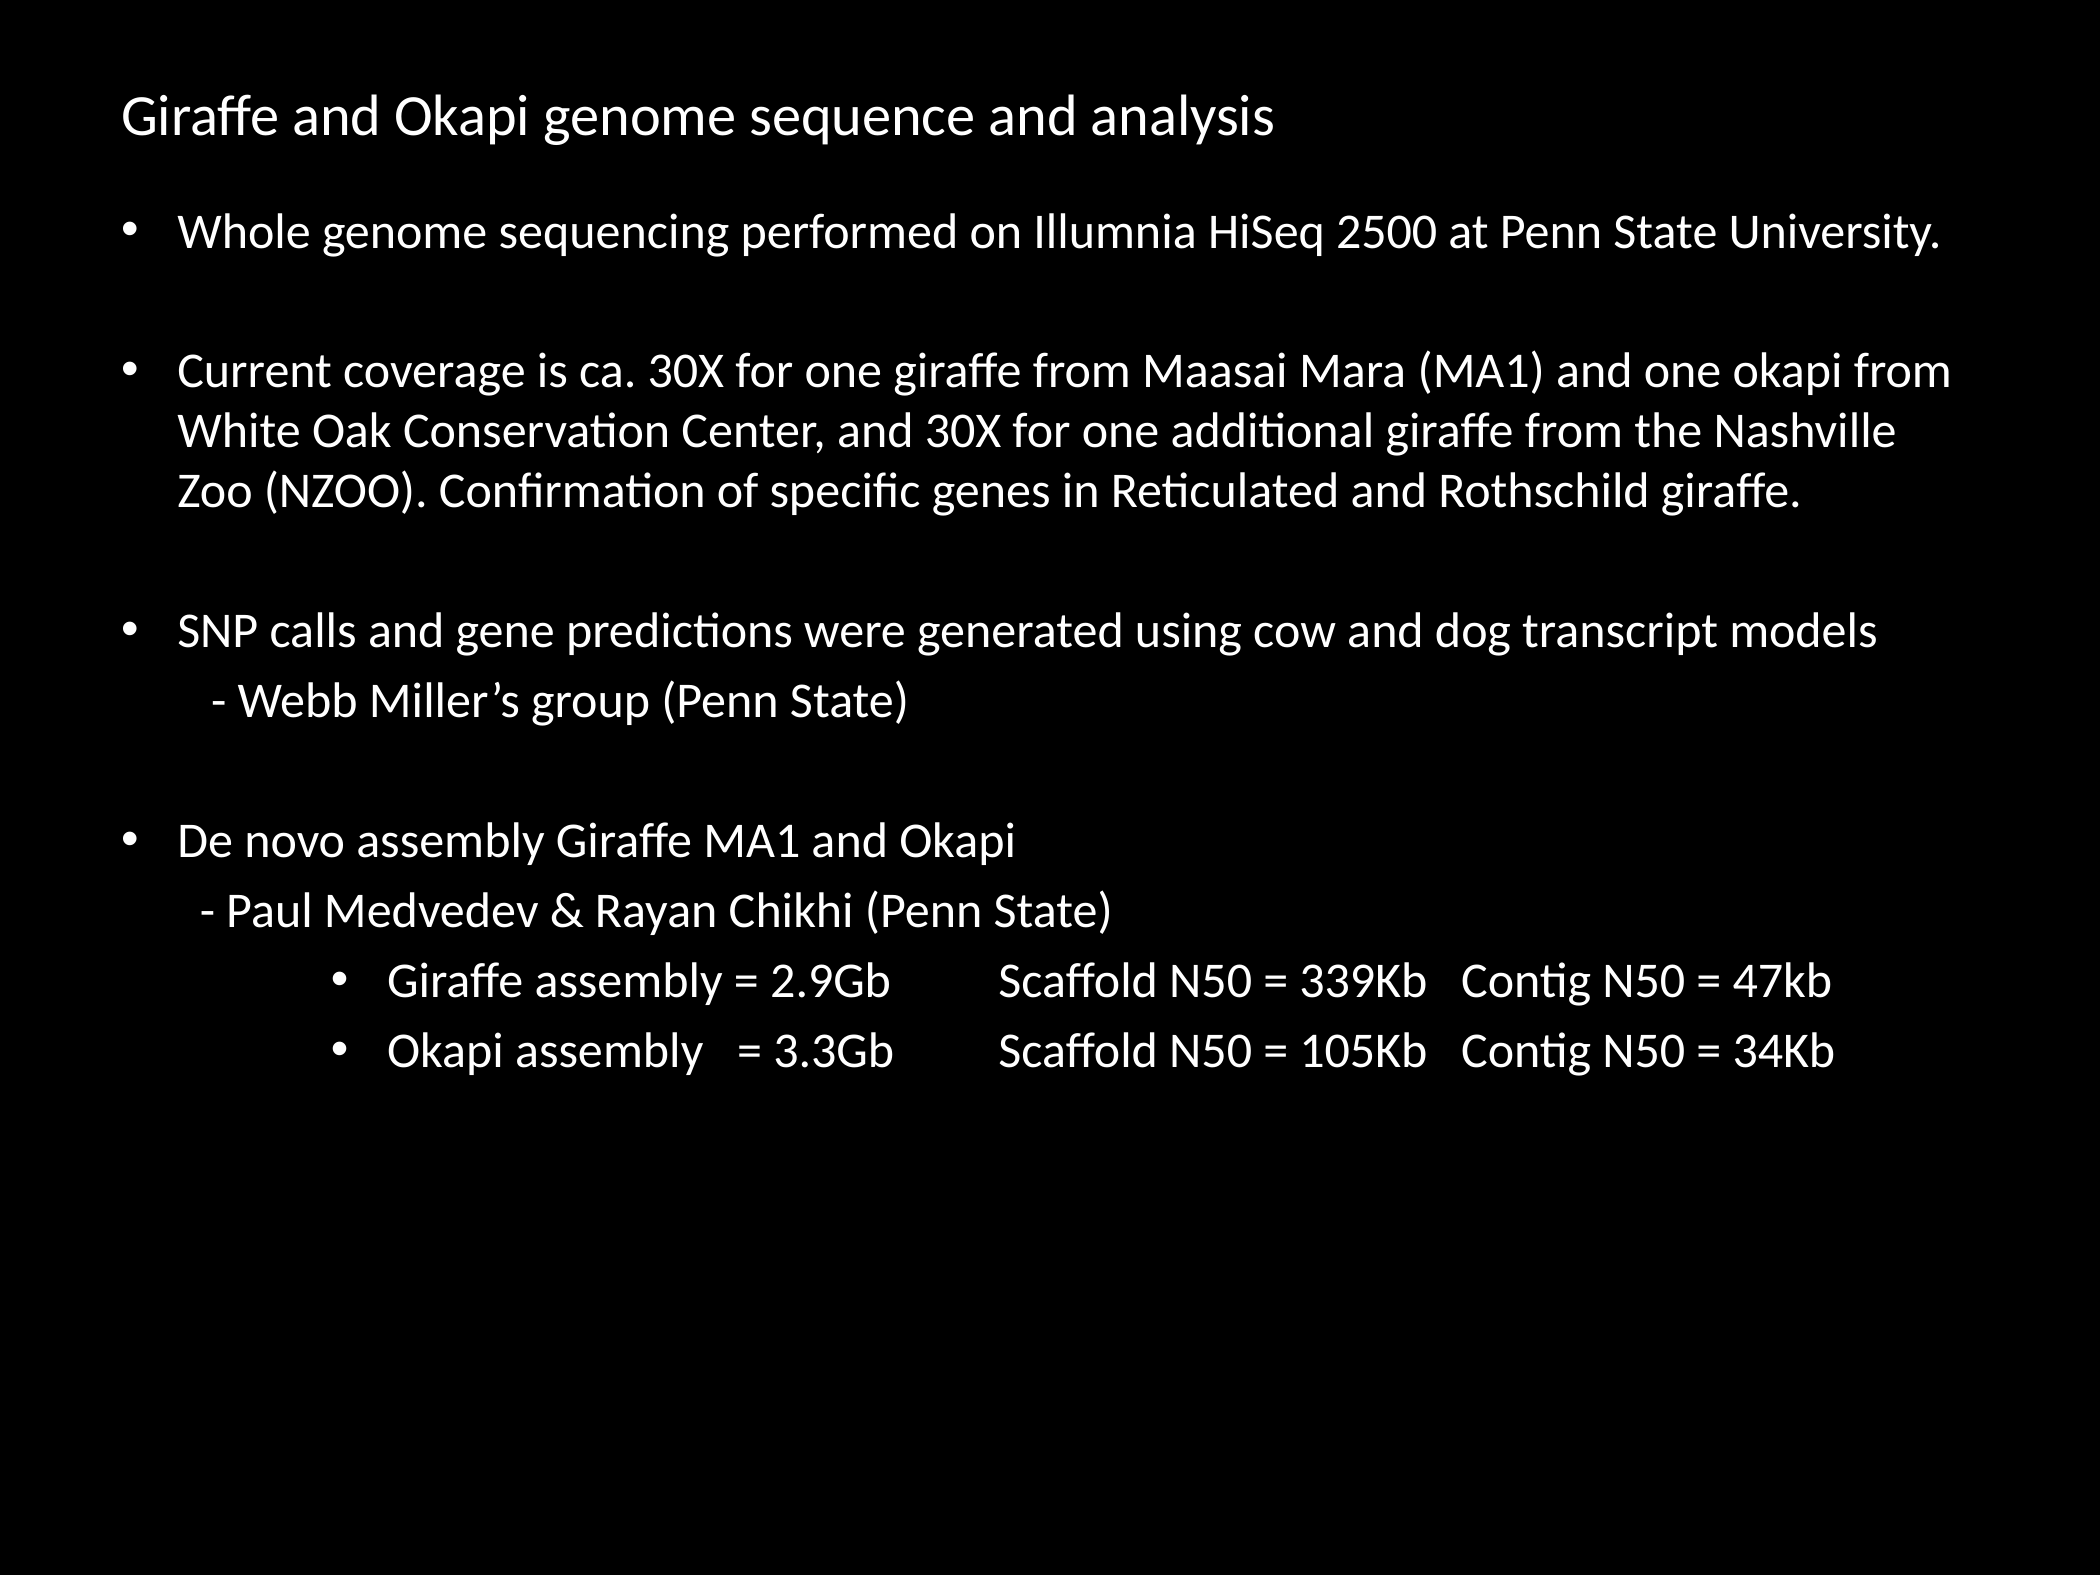

Giraffe and Okapi genome sequence and analysis
Whole genome sequencing performed on Illumnia HiSeq 2500 at Penn State University.

Current coverage is ca. 30X for one giraffe from Maasai Mara (MA1) and one okapi from White Oak Conservation Center, and 30X for one additional giraffe from the Nashville Zoo (NZOO). Confirmation of specific genes in Reticulated and Rothschild giraffe.

SNP calls and gene predictions were generated using cow and dog transcript models
        - Webb Miller’s group (Penn State)

De novo assembly Giraffe MA1 and Okapi
       - Paul Medvedev & Rayan Chikhi (Penn State)
Giraffe assembly = 2.9Gb 	 Scaffold N50 = 339Kb   Contig N50 = 47kb
Okapi assembly   = 3.3Gb	 Scaffold N50 = 105Kb   Contig N50 = 34Kb